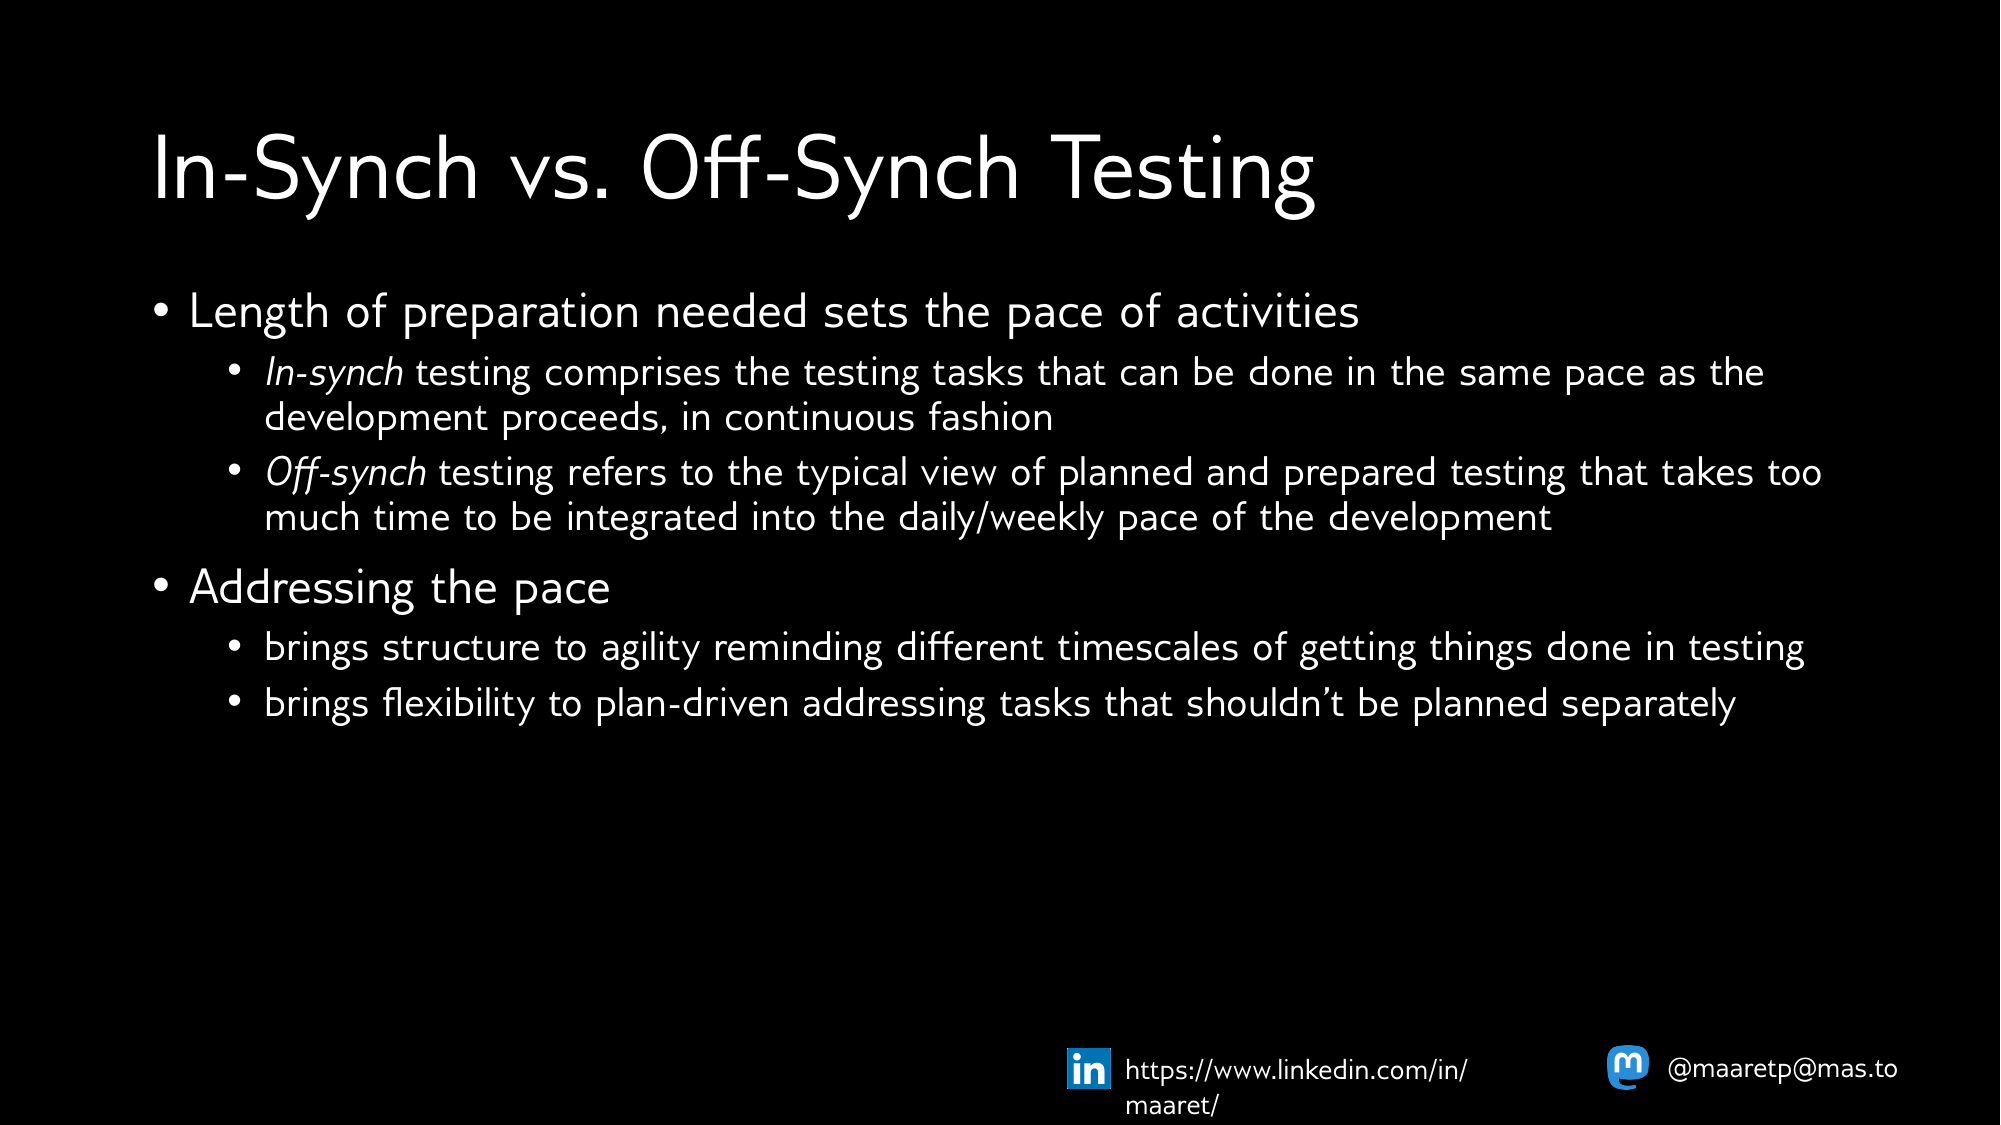

# In-Synch vs. Off-Synch Testing
Length of preparation needed sets the pace of activities
In-synch testing comprises the testing tasks that can be done in the same pace as the development proceeds, in continuous fashion
Off-synch testing refers to the typical view of planned and prepared testing that takes too much time to be integrated into the daily/weekly pace of the development
Addressing the pace
brings structure to agility reminding different timescales of getting things done in testing
brings flexibility to plan-driven addressing tasks that shouldn’t be planned separately